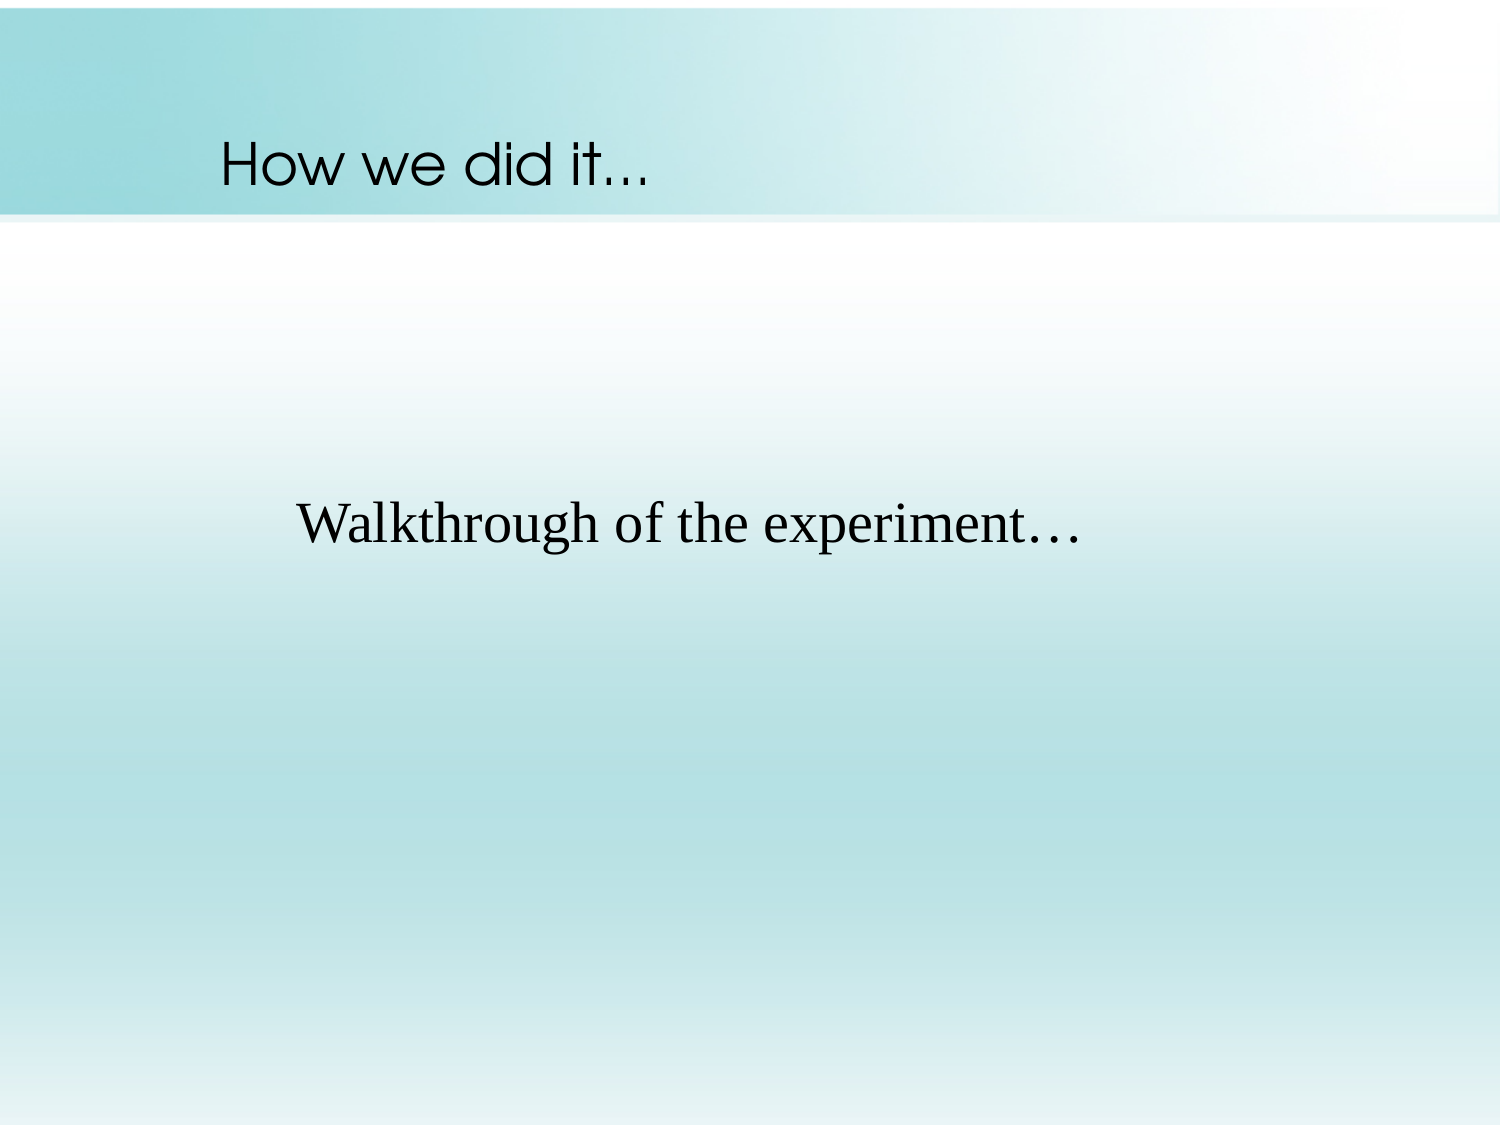

# How we did it…
Walkthrough of the experiment…